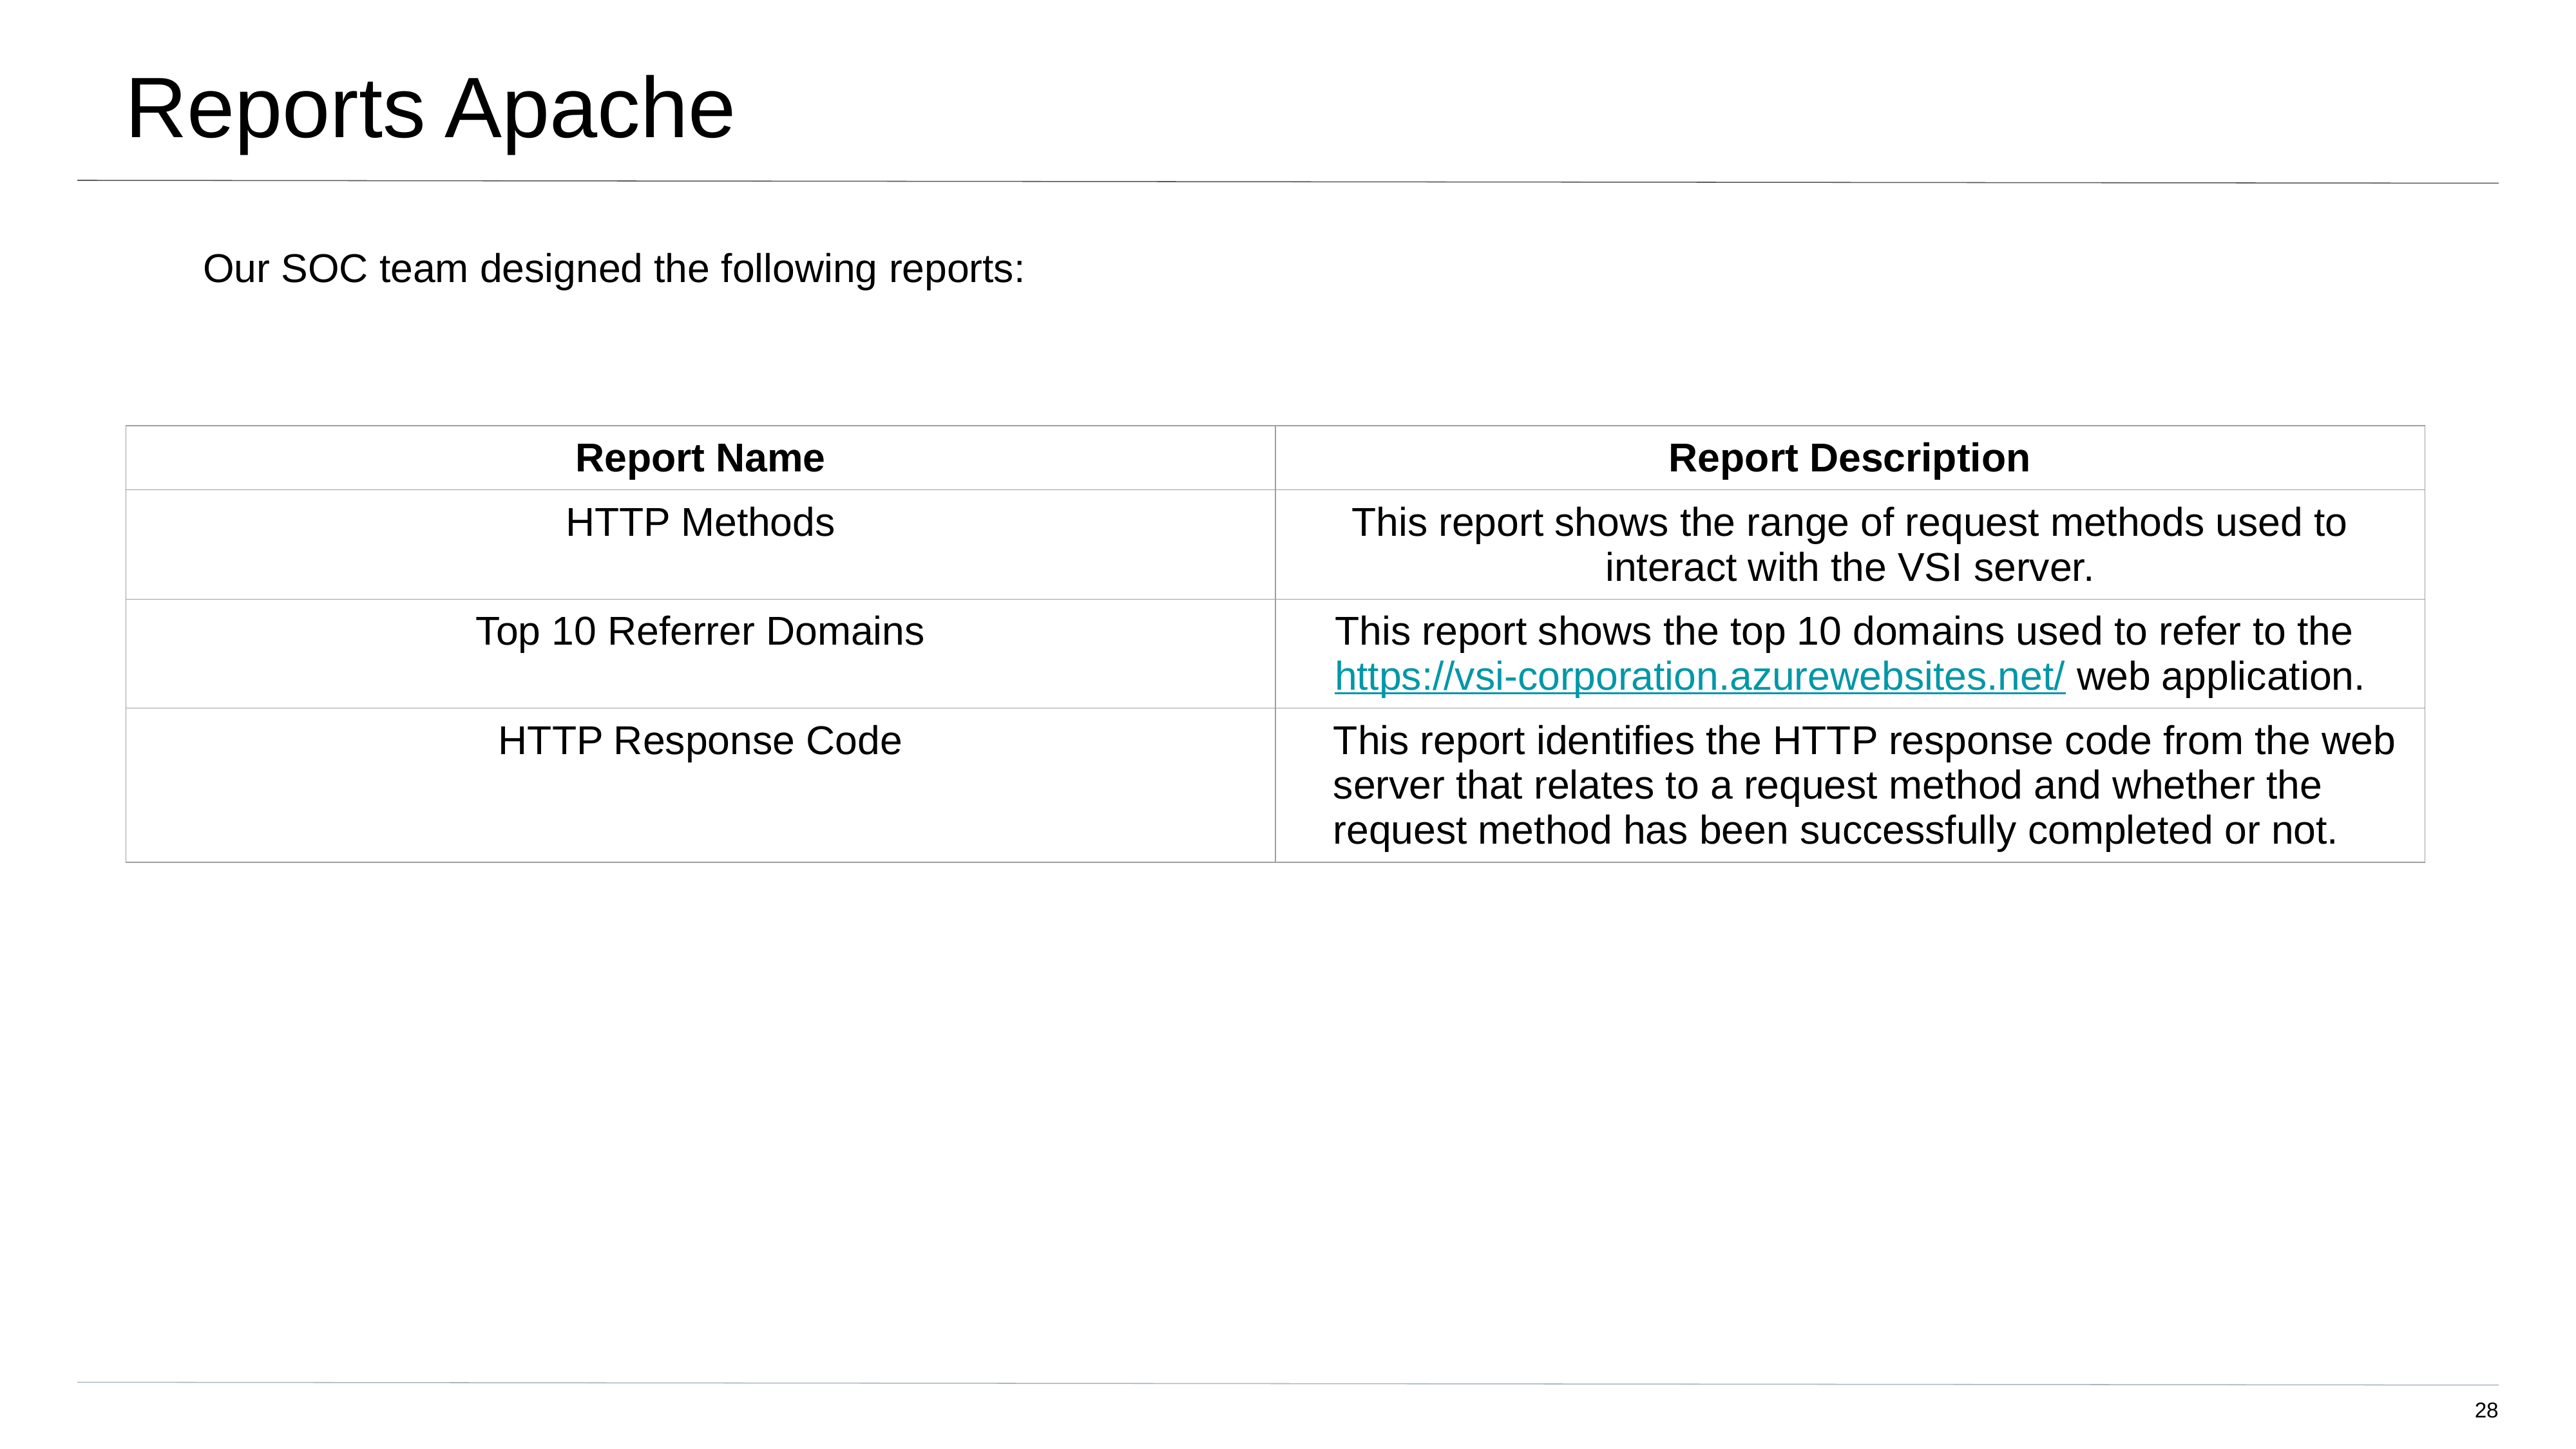

# Reports Apache
Our SOC team designed the following reports:
| Report Name | Report Description |
| --- | --- |
| HTTP Methods | This report shows the range of request methods used to interact with the VSI server. |
| Top 10 Referrer Domains | This report shows the top 10 domains used to refer to the https://vsi-corporation.azurewebsites.net/ web application. |
| HTTP Response Code | This report identifies the HTTP response code from the web server that relates to a request method and whether the request method has been successfully completed or not. |
28